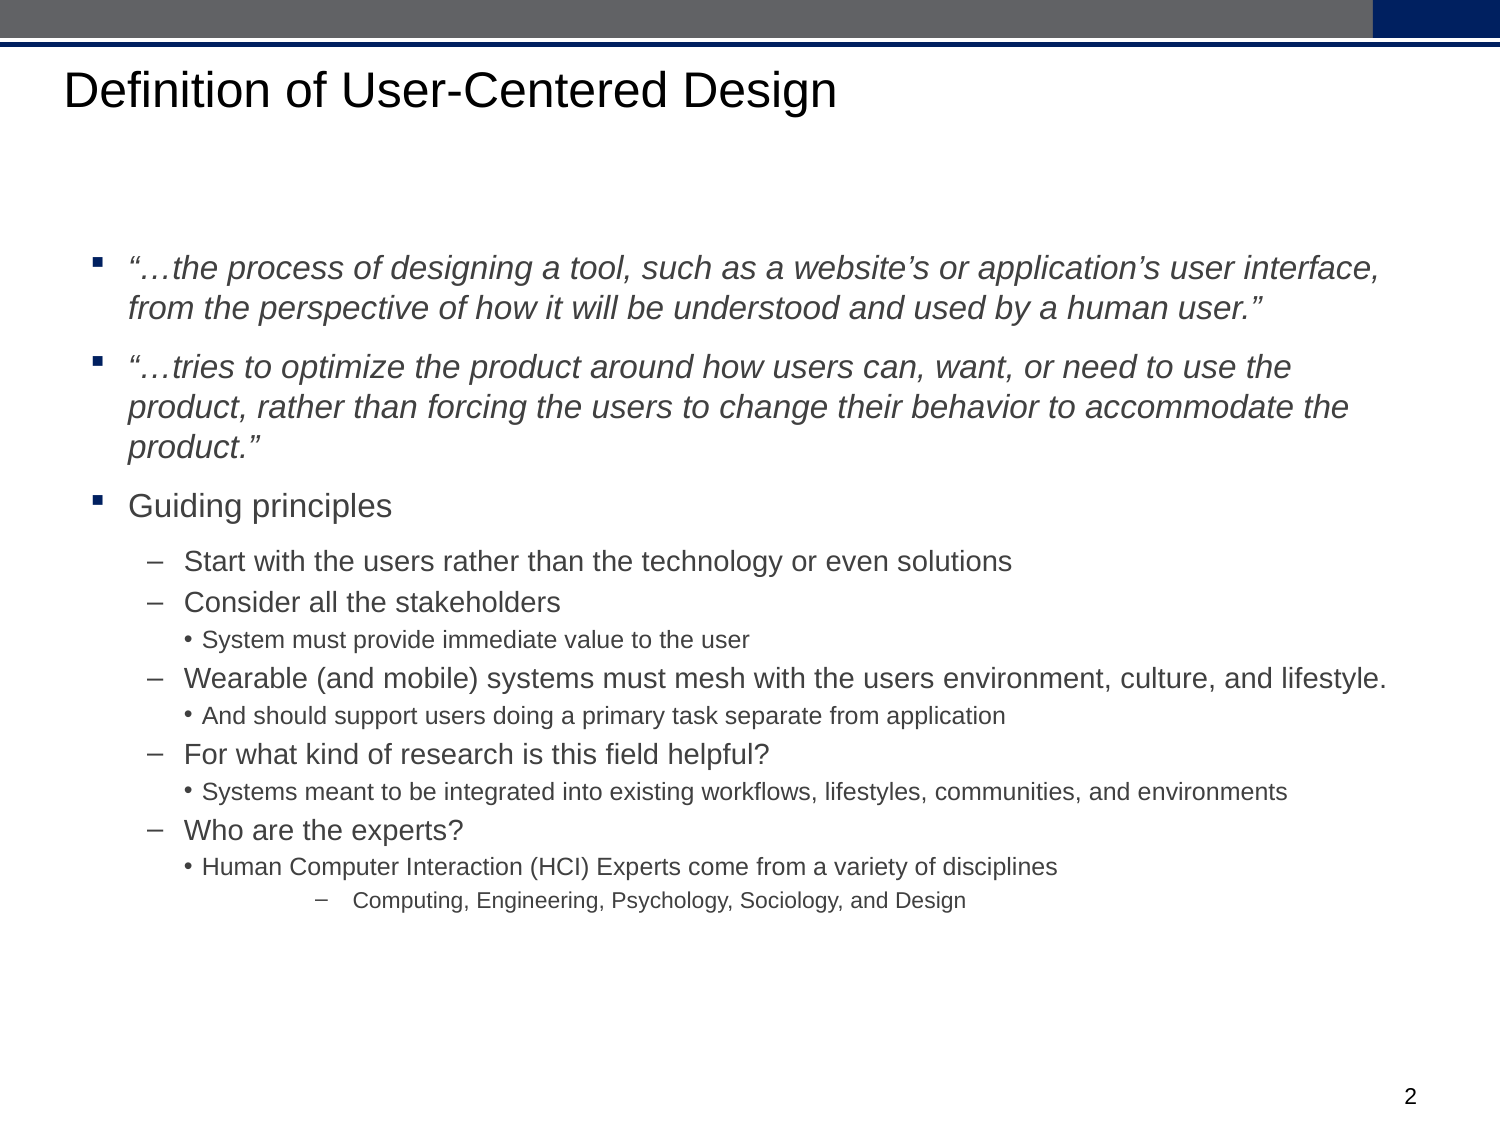

# Definition of User-Centered Design
“…the process of designing a tool, such as a website’s or application’s user interface, from the perspective of how it will be understood and used by a human user.”
“…tries to optimize the product around how users can, want, or need to use the product, rather than forcing the users to change their behavior to accommodate the product.”
Guiding principles
Start with the users rather than the technology or even solutions
Consider all the stakeholders
System must provide immediate value to the user
Wearable (and mobile) systems must mesh with the users environment, culture, and lifestyle.
And should support users doing a primary task separate from application
For what kind of research is this field helpful?
Systems meant to be integrated into existing workflows, lifestyles, communities, and environments
Who are the experts?
Human Computer Interaction (HCI) Experts come from a variety of disciplines
Computing, Engineering, Psychology, Sociology, and Design